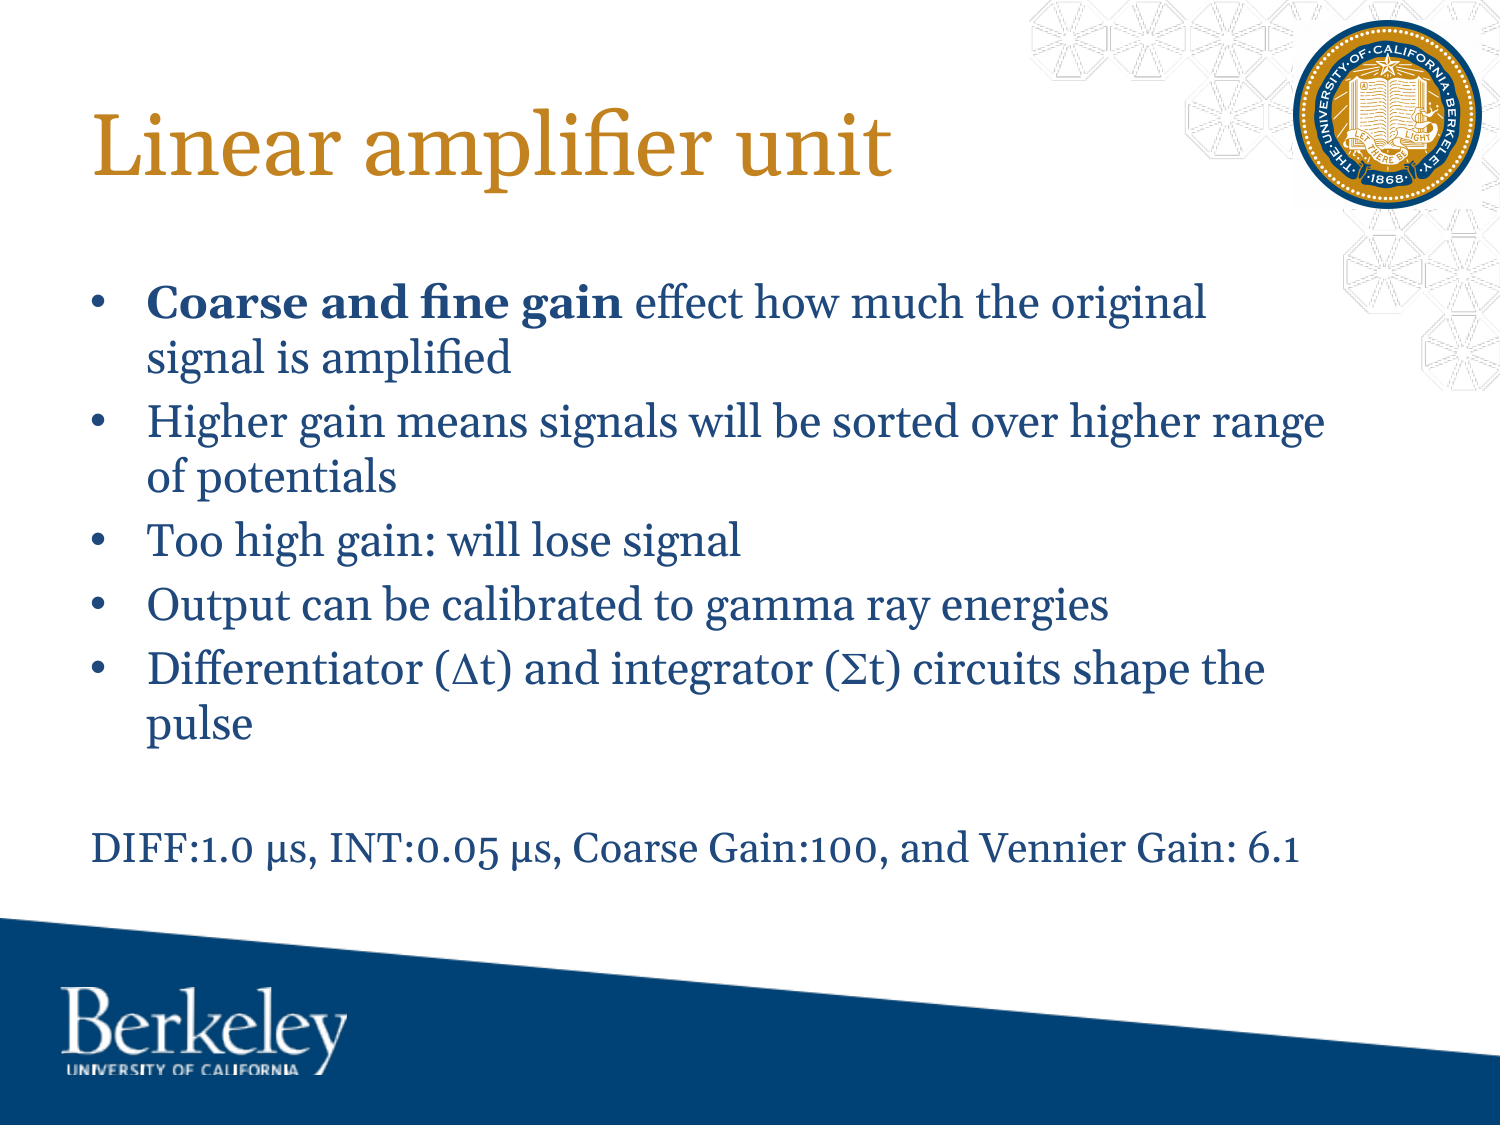

# Linear amplifier unit
Coarse and fine gain effect how much the original signal is amplified
Higher gain means signals will be sorted over higher range of potentials
Too high gain: will lose signal
Output can be calibrated to gamma ray energies
Differentiator (Δt) and integrator (Σt) circuits shape the pulse

DIFF:1.0 µs, INT:0.05 µs, Coarse Gain:100, and Vennier Gain: 6.1